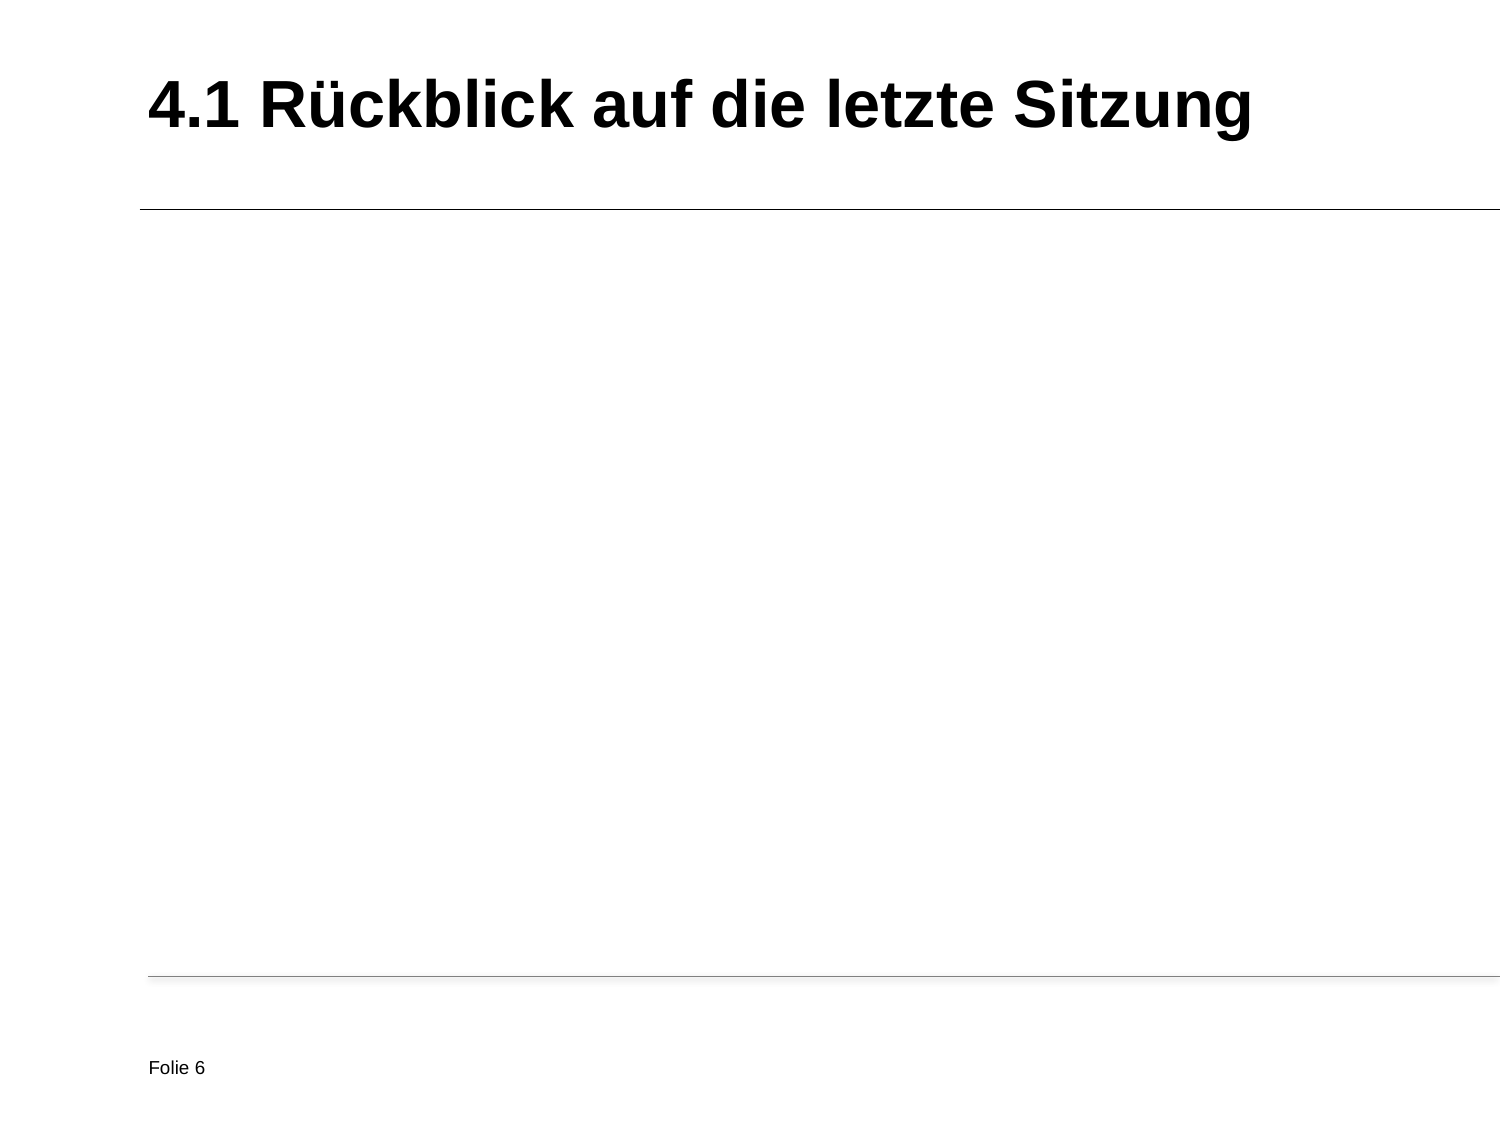

4.1 Rückblick auf die letzte Sitzung
Folie 6